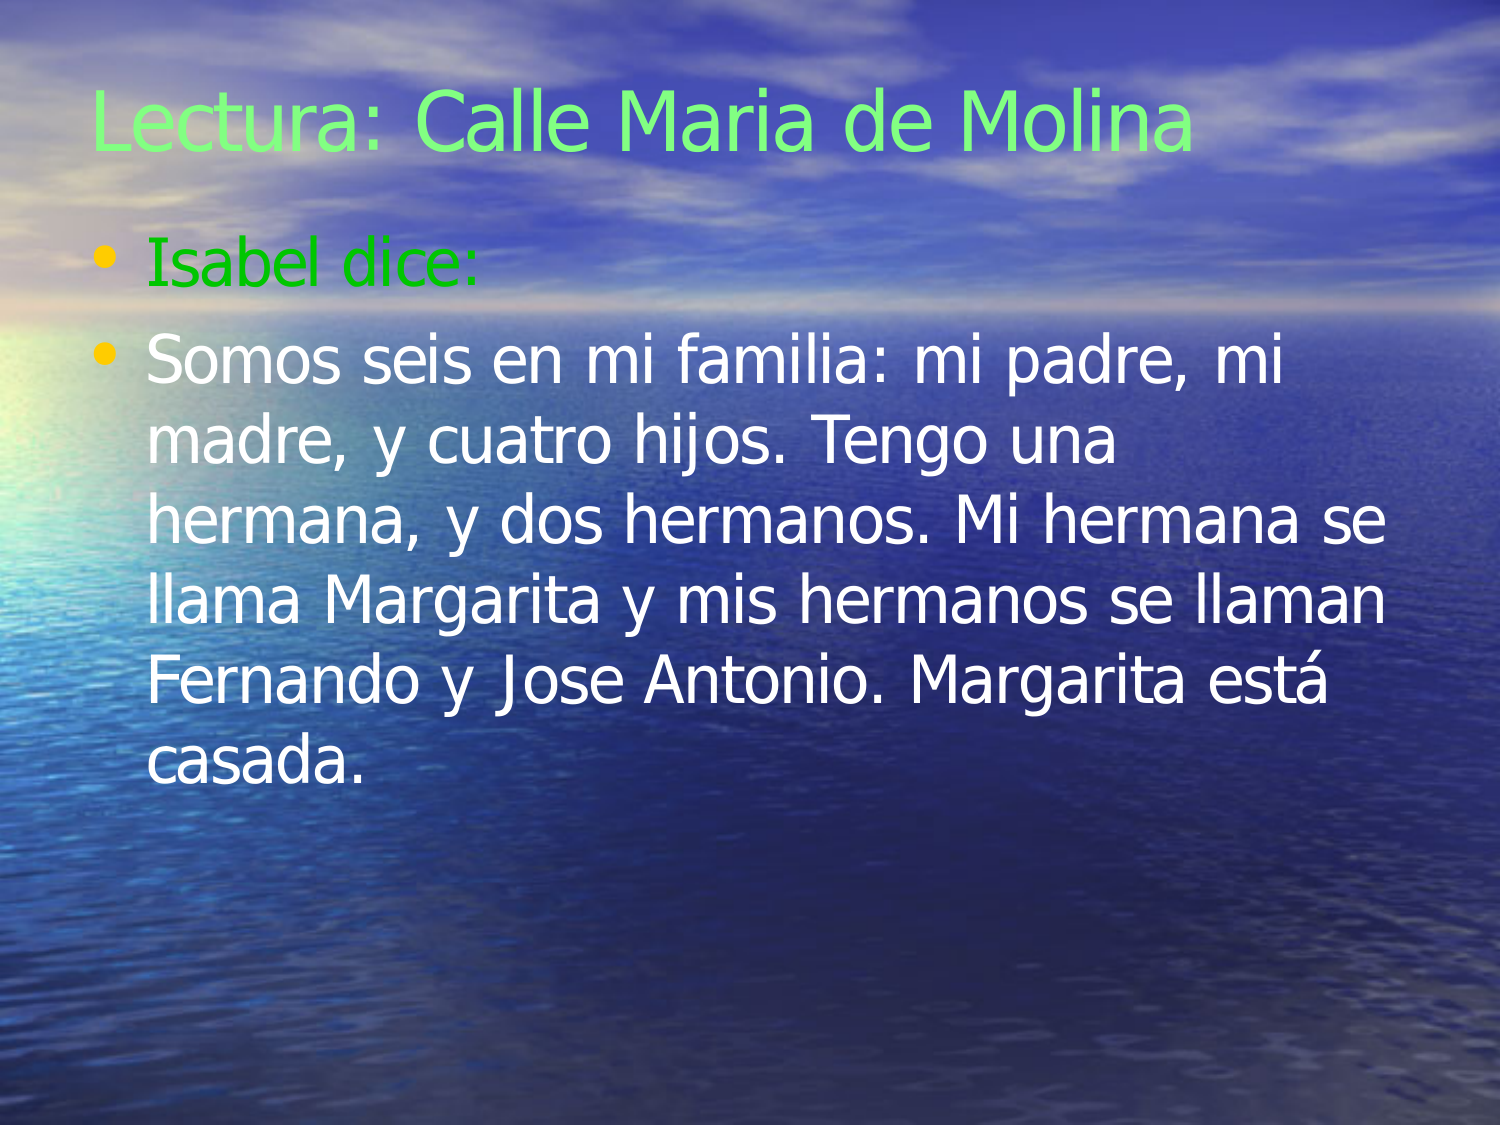

Lectura: Calle Maria de Molina
Isabel dice:
Somos seis en mi familia: mi padre, mi madre, y cuatro hijos. Tengo una hermana, y dos hermanos. Mi hermana se llama Margarita y mis hermanos se llaman Fernando y Jose Antonio. Margarita está casada.